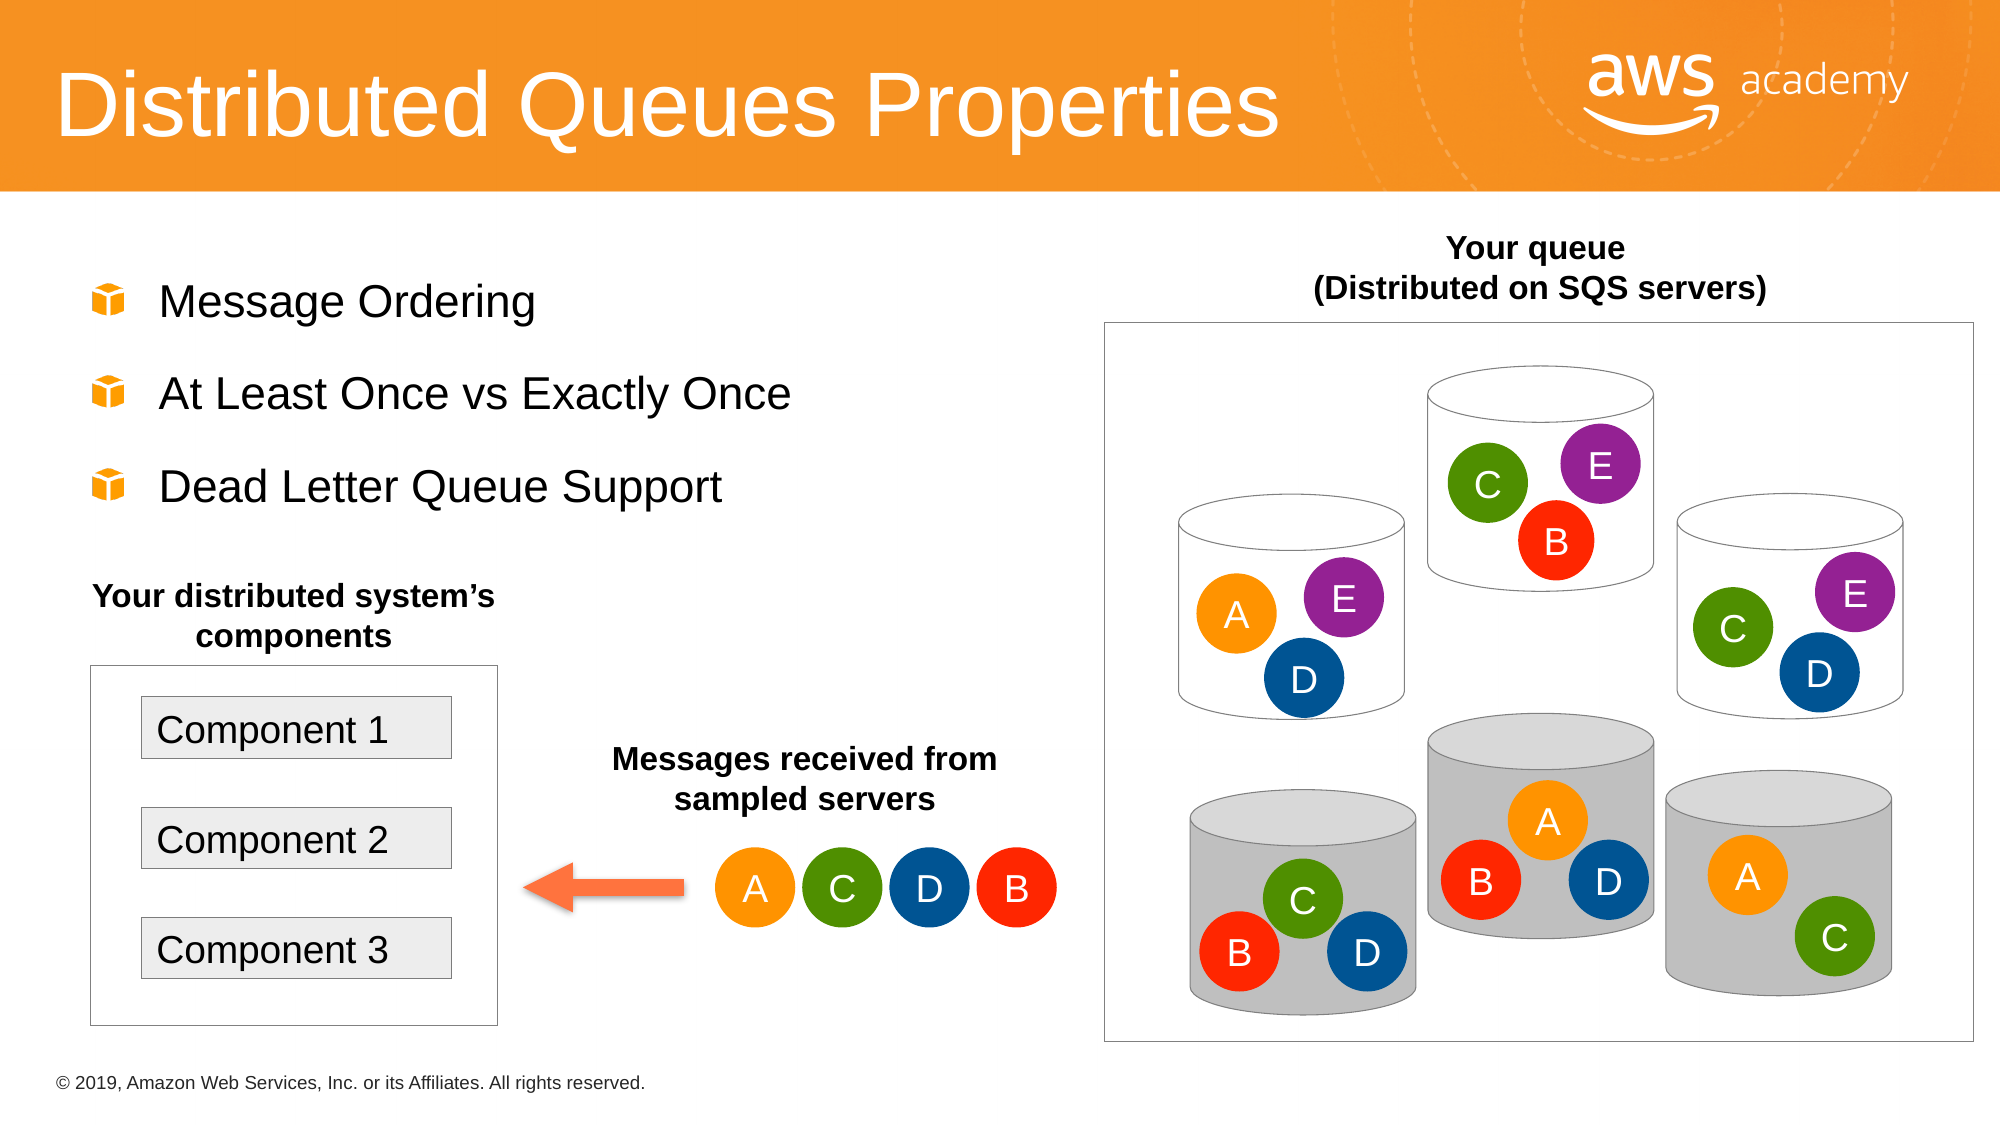

# Distributed Queues Properties
Your queue
(Distributed on SQS servers)

E
C
B

E
C
D

E
A
D

A
B
D

A
C

C
B
D
Message Ordering
At Least Once vs Exactly Once
Dead Letter Queue Support

Your distributed system’s components

Component 1
Component 2
Component 3
Messages received from sampled servers
A
C
D
B